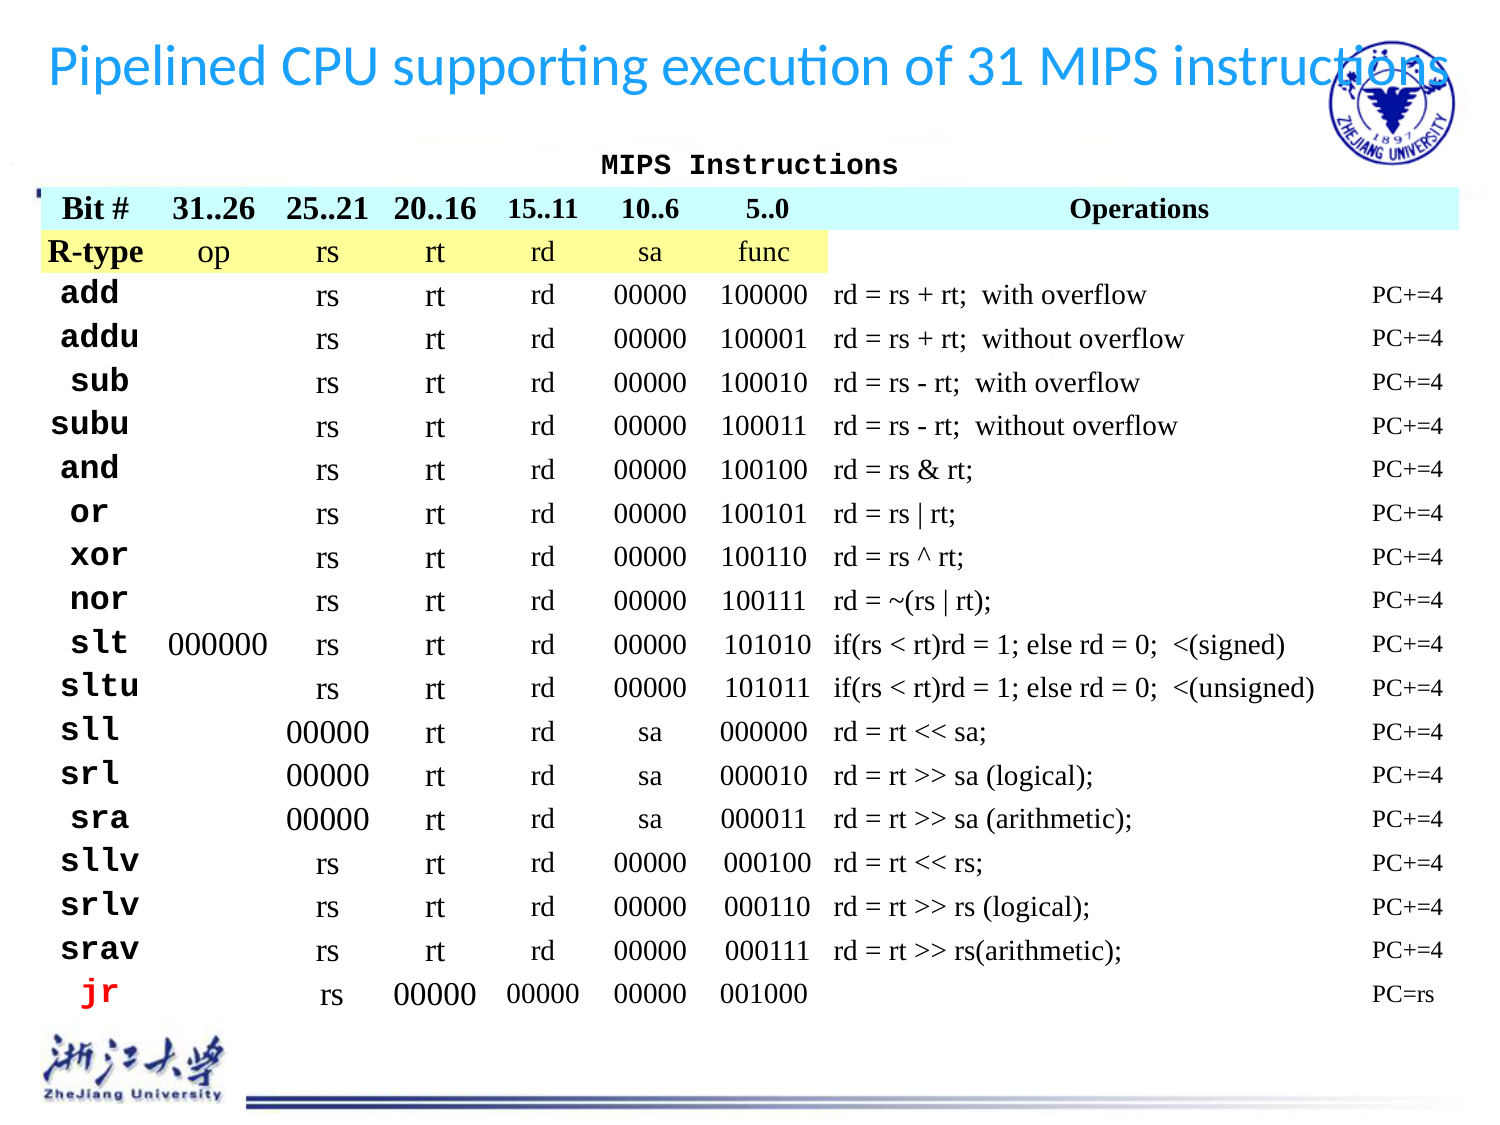

# Pipelined CPU supporting execution of 31 MIPS instructions
| MIPS Instructions |  |  |  |  |  |  |  |  |
| --- | --- | --- | --- | --- | --- | --- | --- | --- |
| Bit # | 31..26 | 25..21 | 20..16 | 15..11 | 10..6 | 5..0 | Operations |  |
| R-type | op | rs | rt | rd | sa | func |  |  |
| add | 000000 | rs | rt | rd | 00000 | 100000 | rd = rs + rt; with overflow | PC+=4 |
| addu |  | rs | rt | rd | 00000 | 100001 | rd = rs + rt; without overflow | PC+=4 |
| sub |  | rs | rt | rd | 00000 | 100010 | rd = rs - rt; with overflow | PC+=4 |
| subu |  | rs | rt | rd | 00000 | 100011 | rd = rs - rt; without overflow | PC+=4 |
| and |  | rs | rt | rd | 00000 | 100100 | rd = rs & rt; | PC+=4 |
| or |  | rs | rt | rd | 00000 | 100101 | rd = rs | rt; | PC+=4 |
| xor |  | rs | rt | rd | 00000 | 100110 | rd = rs ^ rt; | PC+=4 |
| nor |  | rs | rt | rd | 00000 | 100111 | rd = ~(rs | rt); | PC+=4 |
| slt |  | rs | rt | rd | 00000 | 101010 | if(rs < rt)rd = 1; else rd = 0; <(signed) | PC+=4 |
| sltu |  | rs | rt | rd | 00000 | 101011 | if(rs < rt)rd = 1; else rd = 0; <(unsigned) | PC+=4 |
| sll |  | 00000 | rt | rd | sa | 000000 | rd = rt << sa; | PC+=4 |
| srl |  | 00000 | rt | rd | sa | 000010 | rd = rt >> sa (logical); | PC+=4 |
| sra |  | 00000 | rt | rd | sa | 000011 | rd = rt >> sa (arithmetic); | PC+=4 |
| sllv |  | rs | rt | rd | 00000 | 000100 | rd = rt << rs; | PC+=4 |
| srlv |  | rs | rt | rd | 00000 | 000110 | rd = rt >> rs (logical); | PC+=4 |
| srav |  | rs | rt | rd | 00000 | 000111 | rd = rt >> rs(arithmetic); | PC+=4 |
| jr |  | rs | 00000 | 00000 | 00000 | 001000 |  | PC=rs |